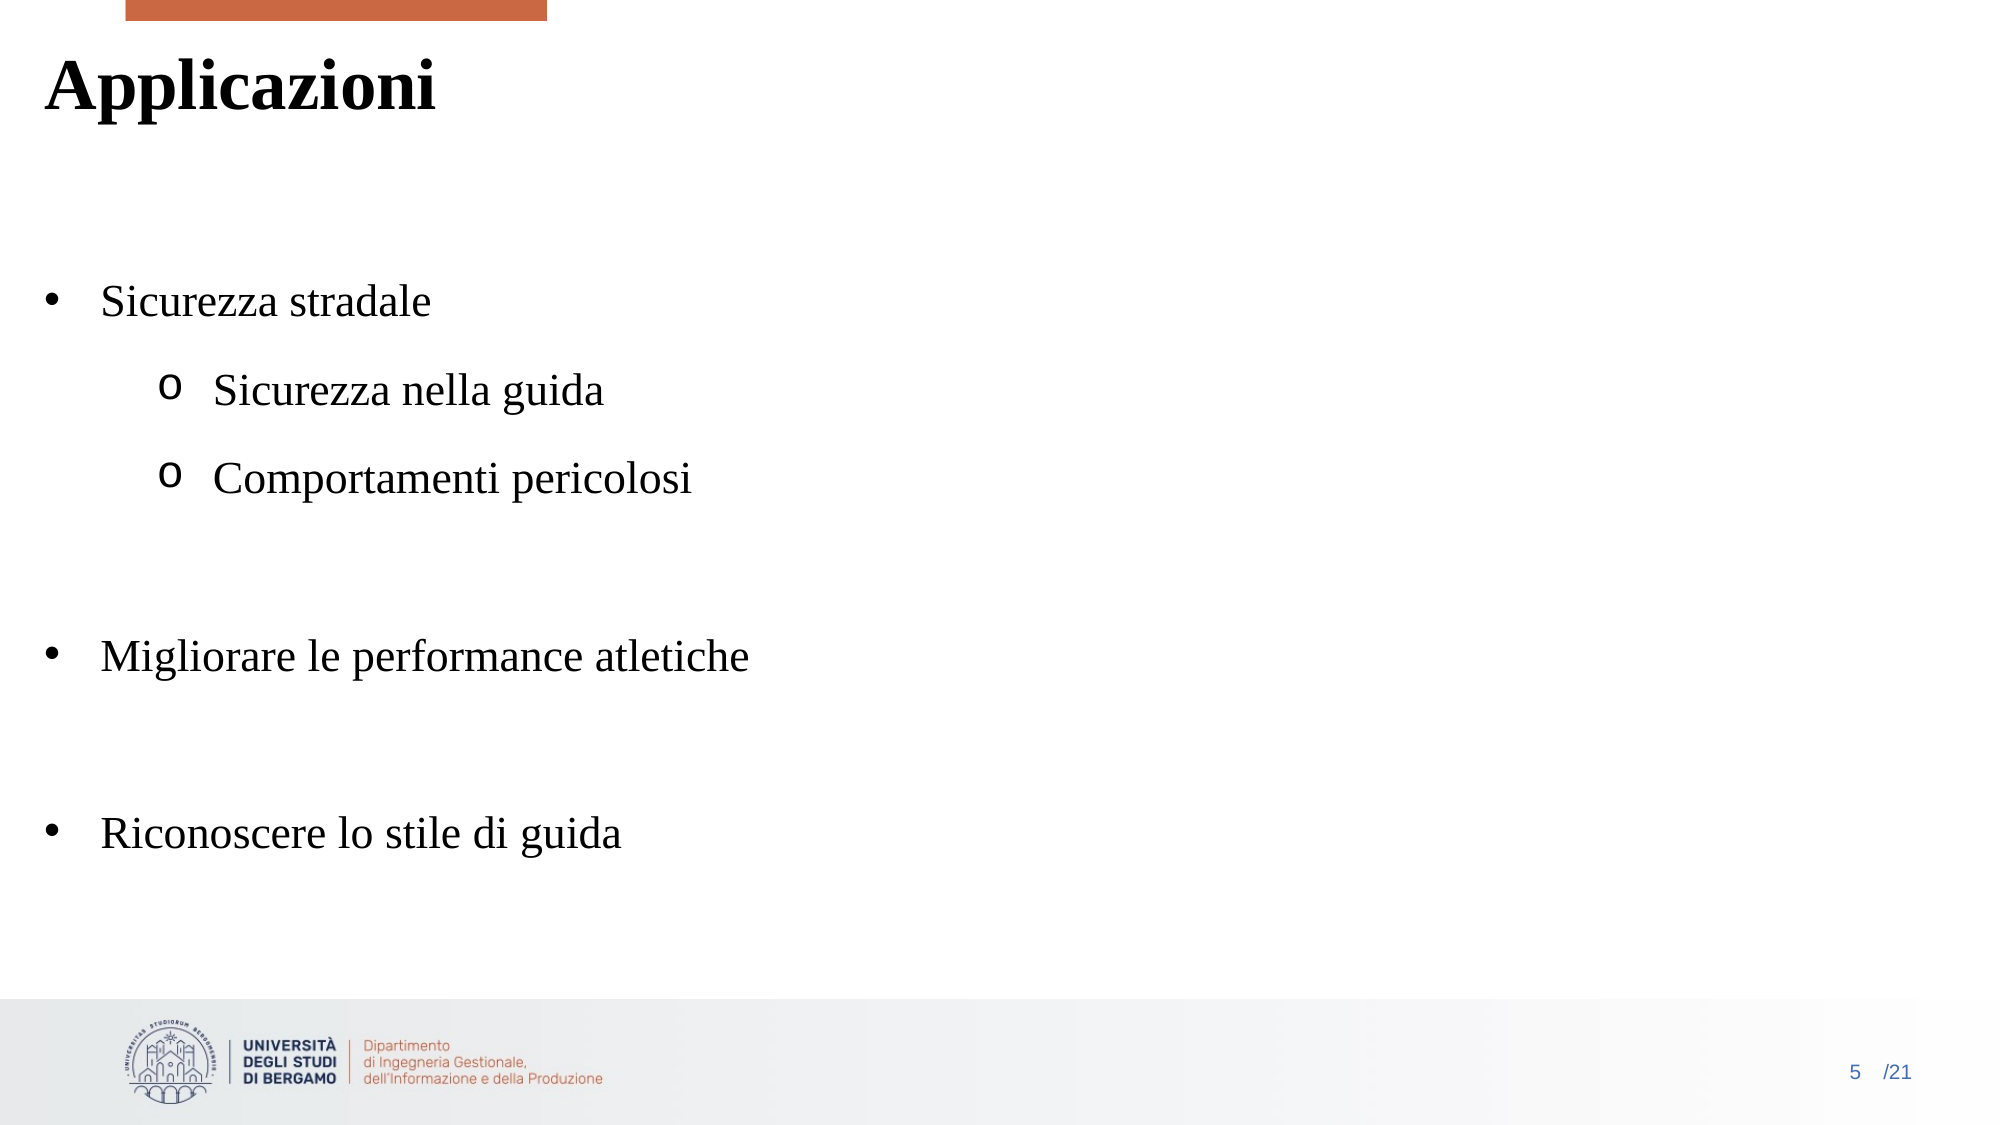

# Applicazioni
Sicurezza stradale
Sicurezza nella guida
Comportamenti pericolosi
Migliorare le performance atletiche
Riconoscere lo stile di guida
5